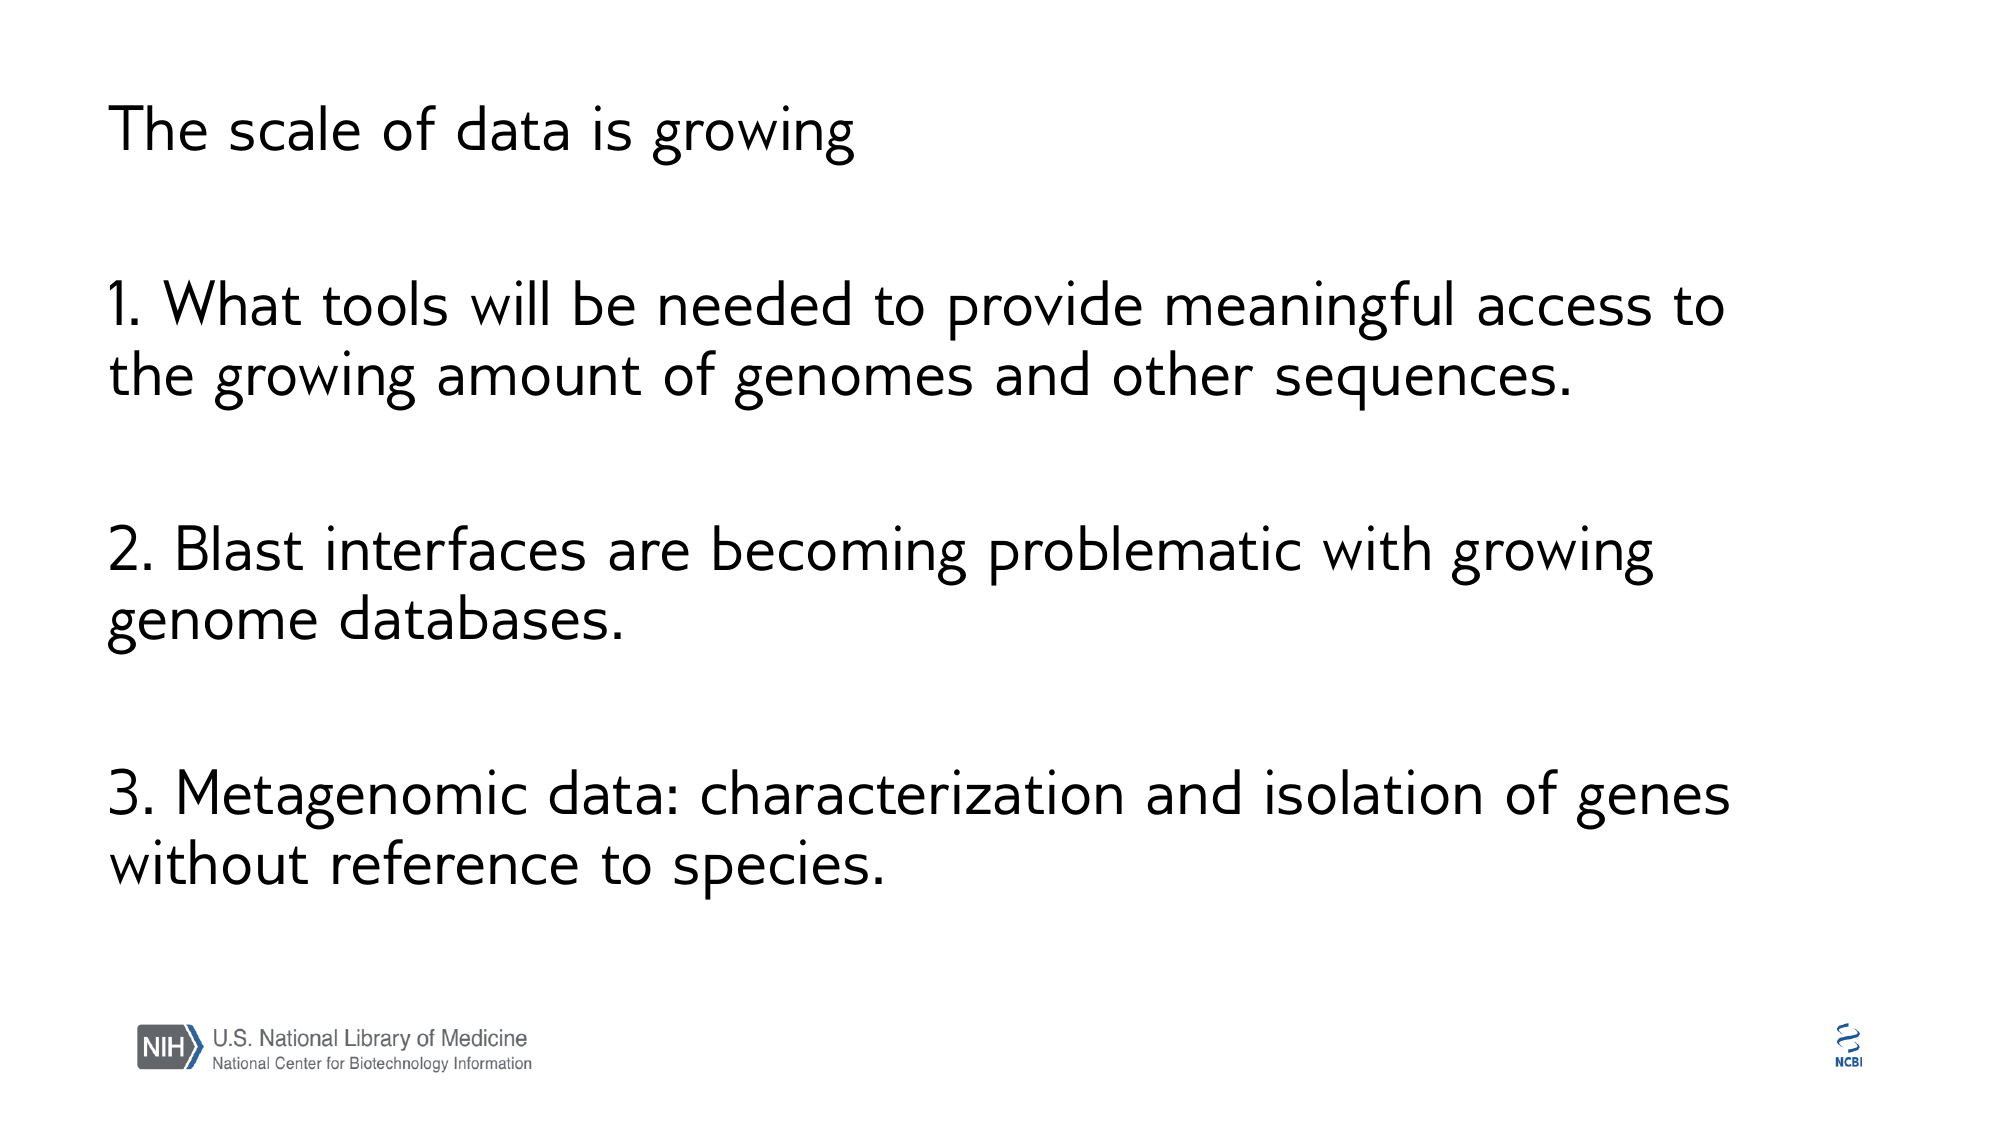

The scale of data is growing

1. What tools will be needed to provide meaningful access to the growing amount of genomes and other sequences.

2. Blast interfaces are becoming problematic with growing genome databases.

3. Metagenomic data: characterization and isolation of genes without reference to species.